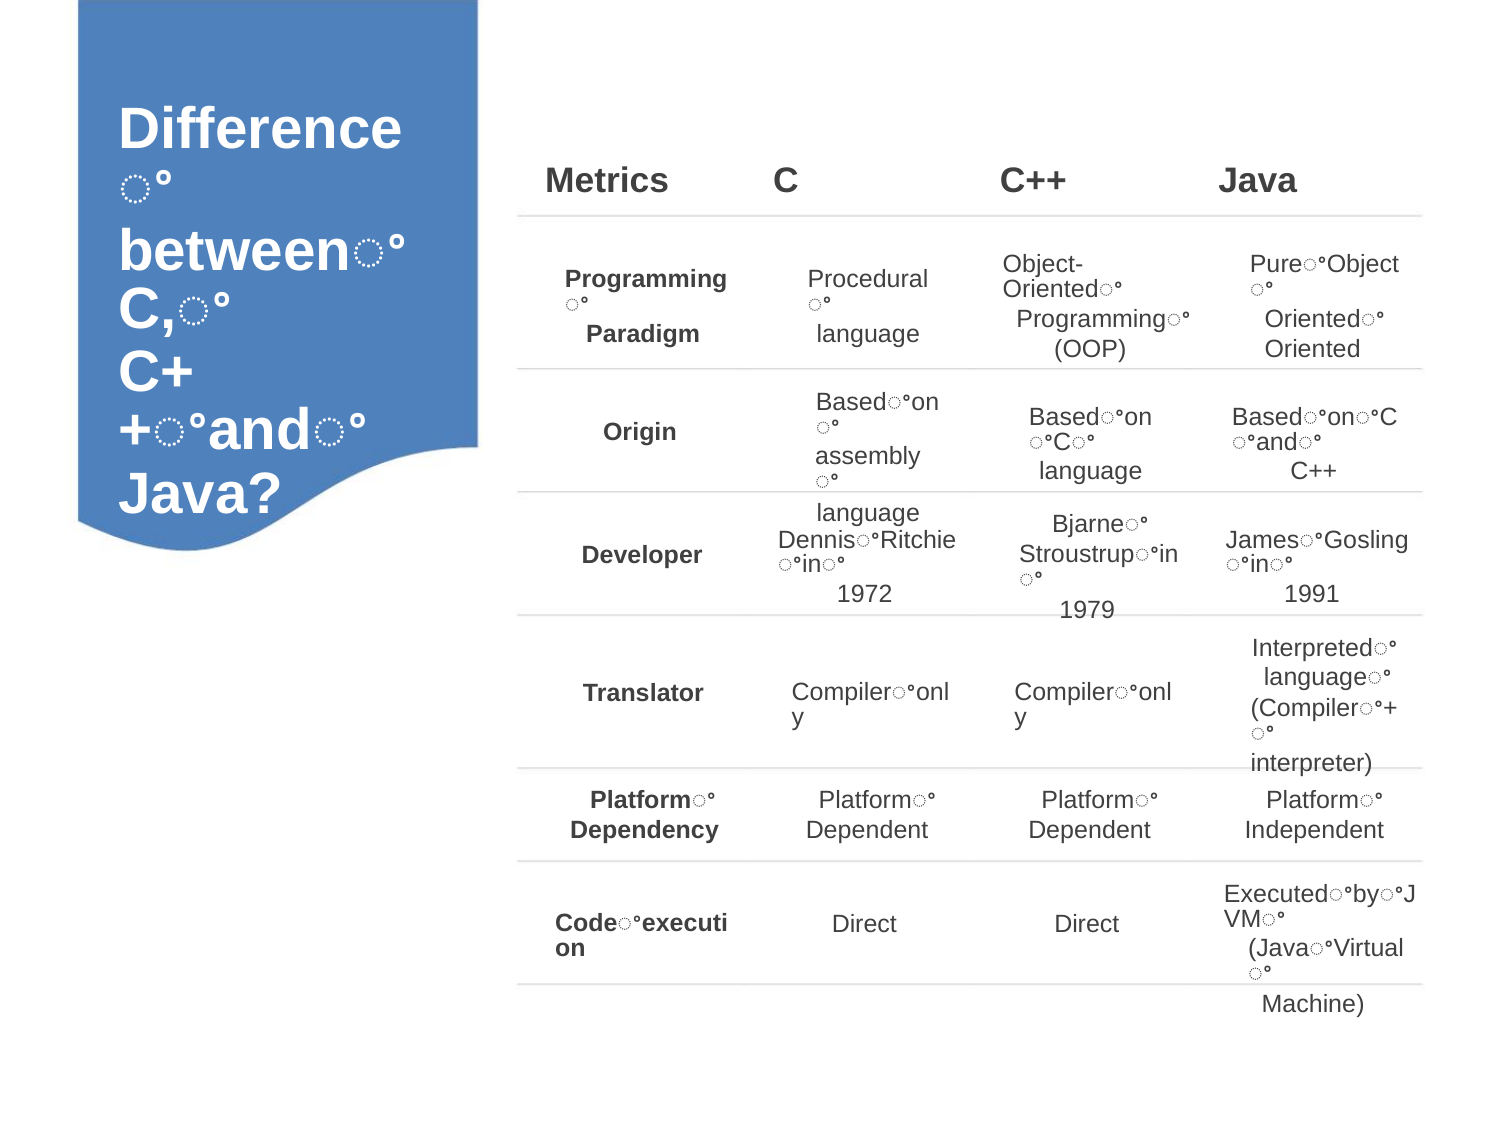

Differenceꢀ
betweenꢀC,ꢀ
C++ꢀandꢀ
Java?
Metrics
C
C++
Java
Object-Orientedꢀ
Programmingꢀ
(OOP)
PureꢀObjectꢀ
Orientedꢀ
Oriented
Programmingꢀ
Paradigm
Proceduralꢀ
language
Basedꢀonꢀ
assemblyꢀ
language
BasedꢀonꢀCꢀ
language
BasedꢀonꢀCꢀandꢀ
C++
Origin
Bjarneꢀ
Stroustrupꢀinꢀ
1979
DennisꢀRitchieꢀinꢀ
1972
JamesꢀGoslingꢀinꢀ
1991
Developer
Interpretedꢀ
languageꢀ
(Compilerꢀ+ꢀ
interpreter)
Translator
Compilerꢀonly
Compilerꢀonly
Platformꢀ
Dependency
Platformꢀ
Dependent
Platformꢀ
Dependent
Platformꢀ
Independent
ExecutedꢀbyꢀJVMꢀ
(JavaꢀVirtualꢀ
Machine)
Codeꢀexecution
Direct
Direct